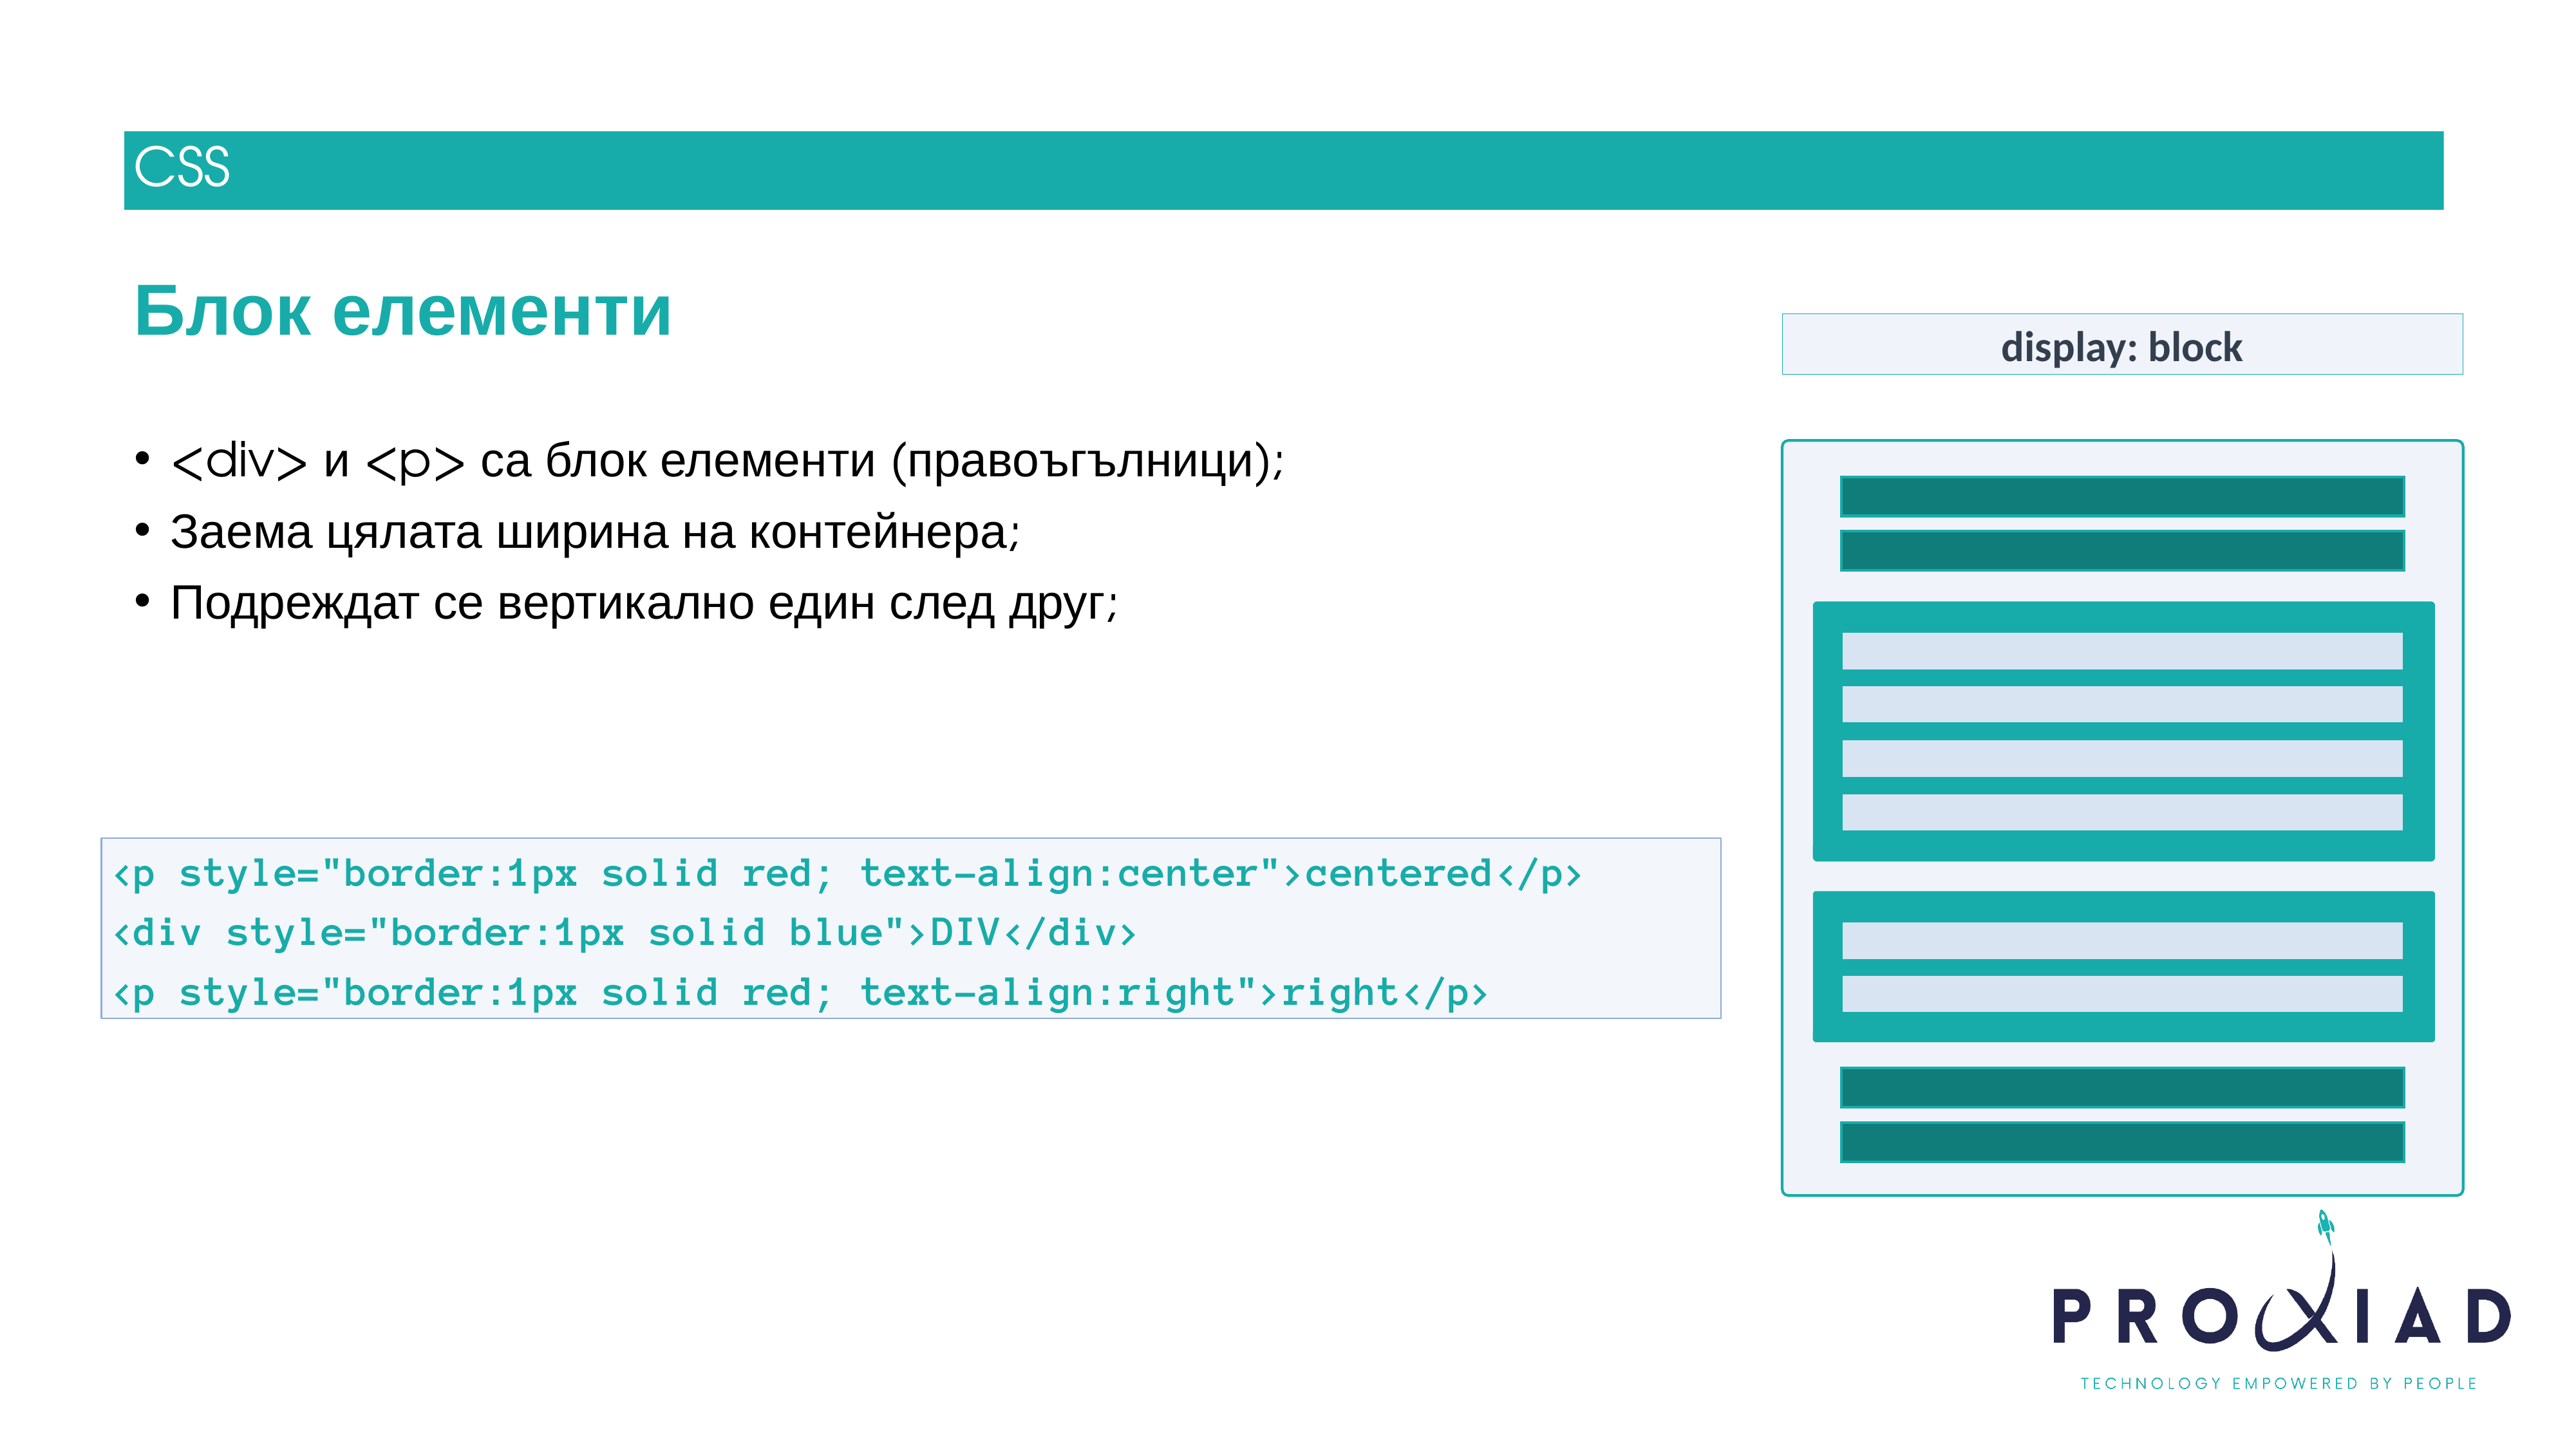

CSS
Блок елементи
display: block

<div> и <p> са блок елементи (правоъгълници);
Заема цялата ширина на контейнера;
Подреждат се вертикално един след друг;
<p style="border:1px solid red; text-align:center">centered</p>
<div style="border:1px solid blue">DIV</div>
<p style="border:1px solid red; text-align:right">right</p>